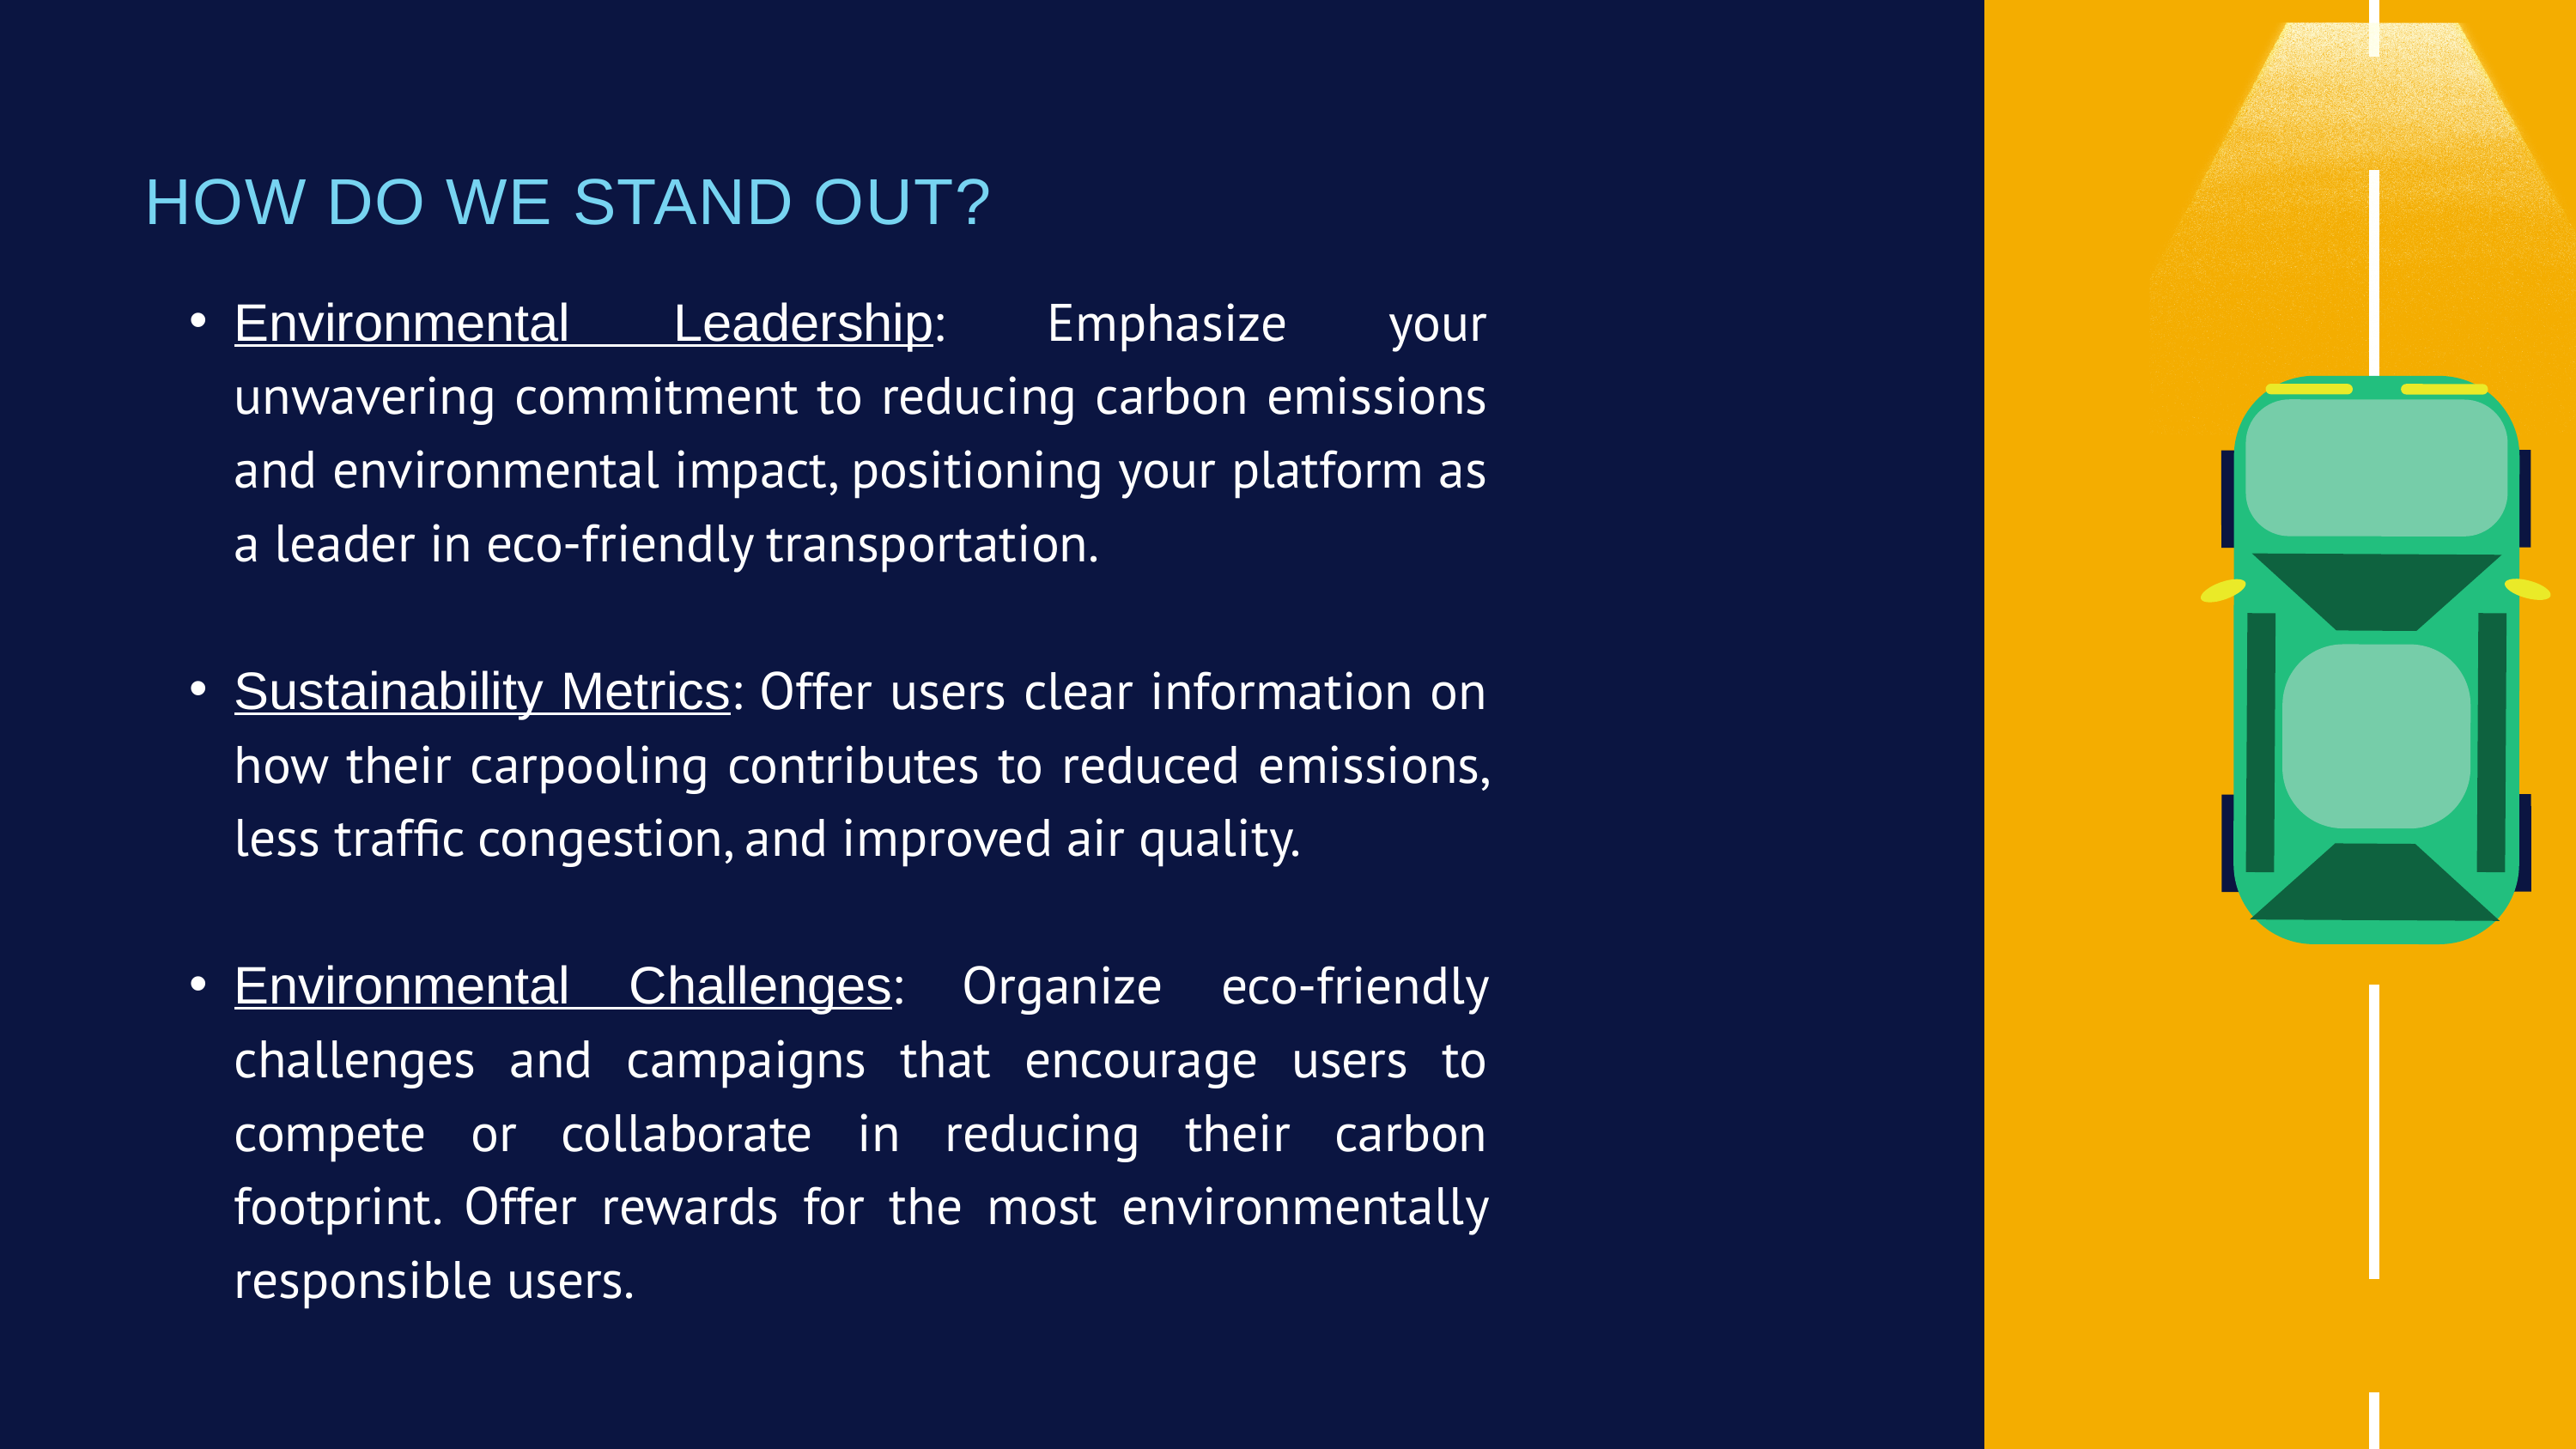

HOW DO WE STAND OUT?
Environmental Leadership: Emphasize your unwavering commitment to reducing carbon emissions and environmental impact, positioning your platform as a leader in eco-friendly transportation.

Sustainability Metrics: Offer users clear information on how their carpooling contributes to reduced emissions, less traffic congestion, and improved air quality.

Environmental Challenges: Organize eco-friendly challenges and campaigns that encourage users to compete or collaborate in reducing their carbon footprint. Offer rewards for the most environmentally responsible users.